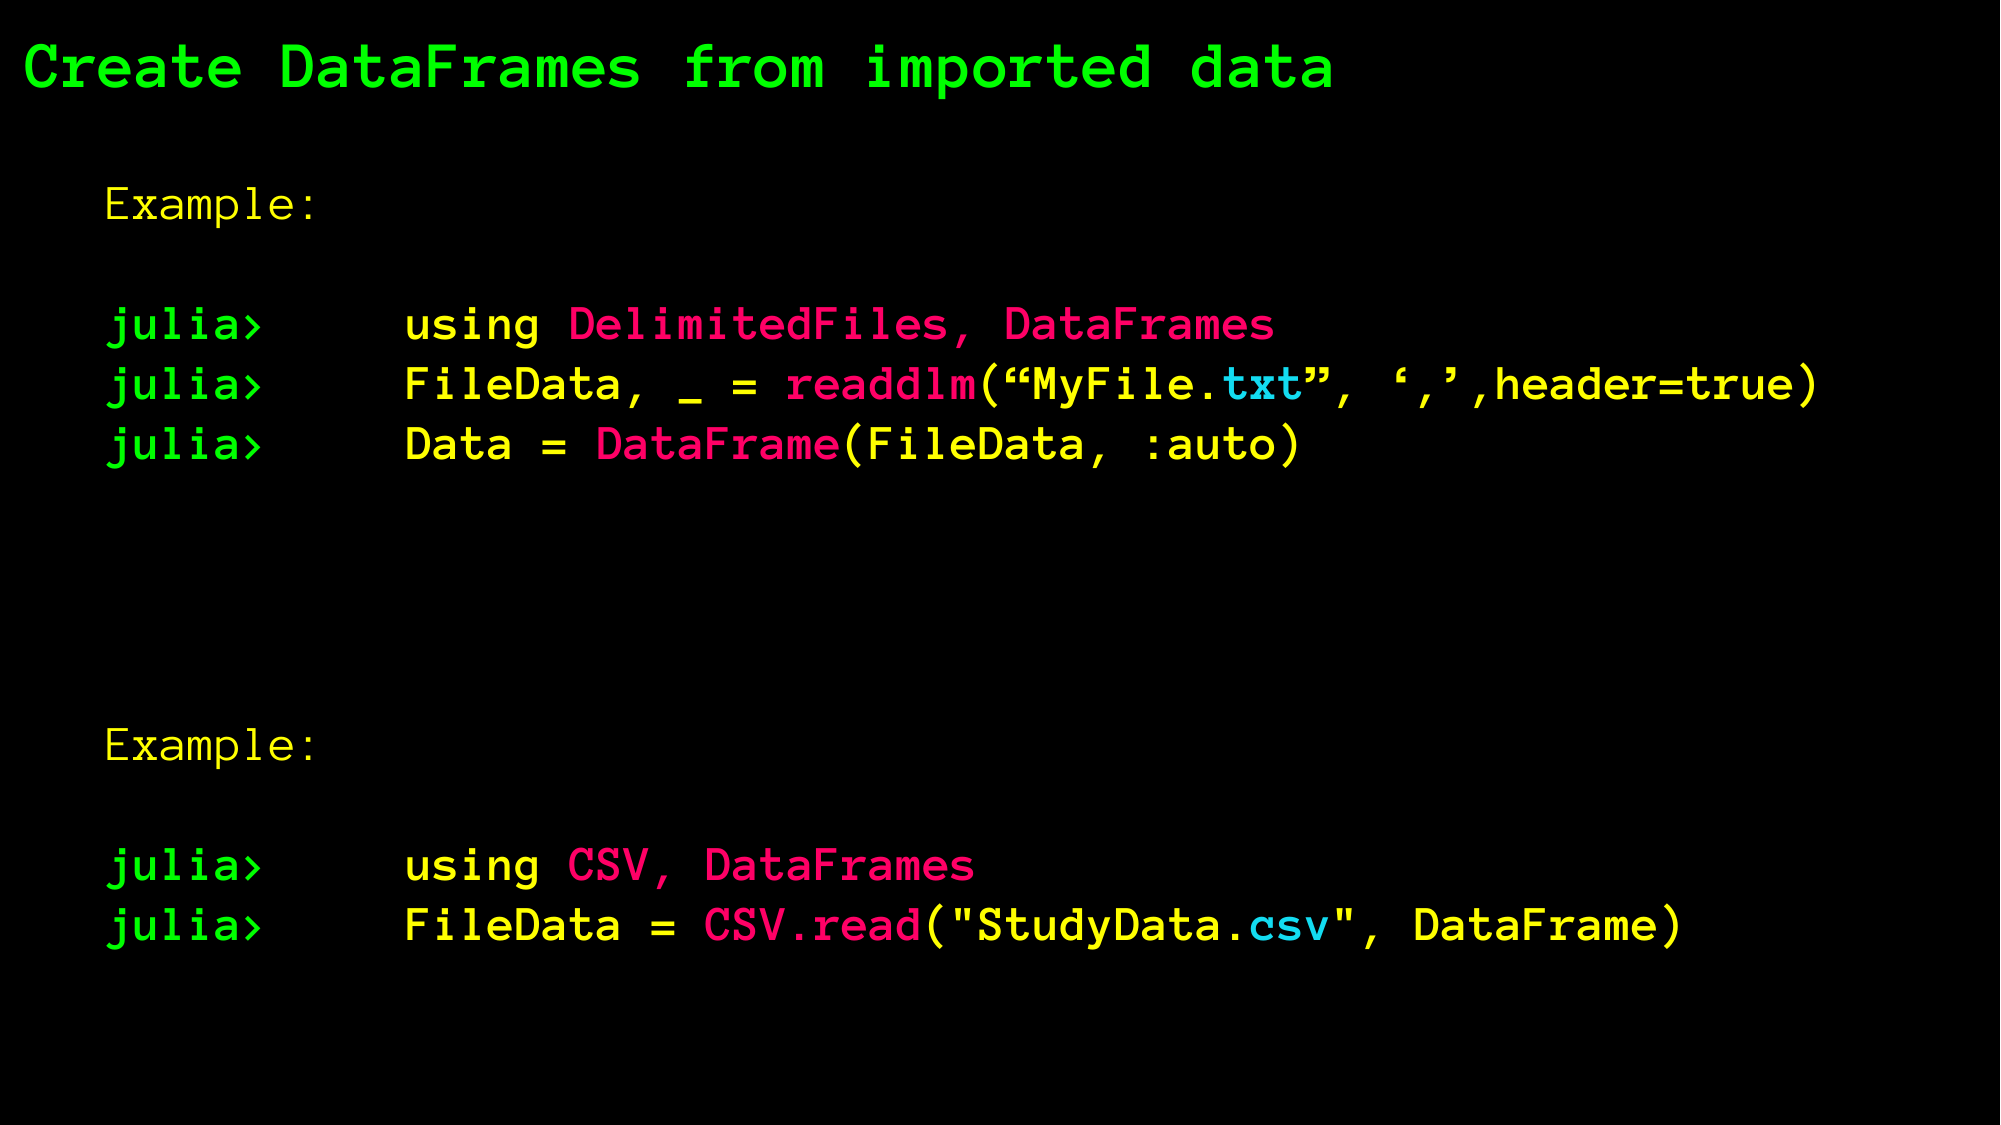

Create DataFrames from imported data
Example:

julia>	using DelimitedFiles, DataFrames
julia>	FileData, _ = readdlm(“MyFile.txt”, ‘,’,header=true)
julia>	Data = DataFrame(FileData, :auto)
Example:

julia>	using CSV, DataFrames
julia>	FileData = CSV.read("StudyData.csv", DataFrame)